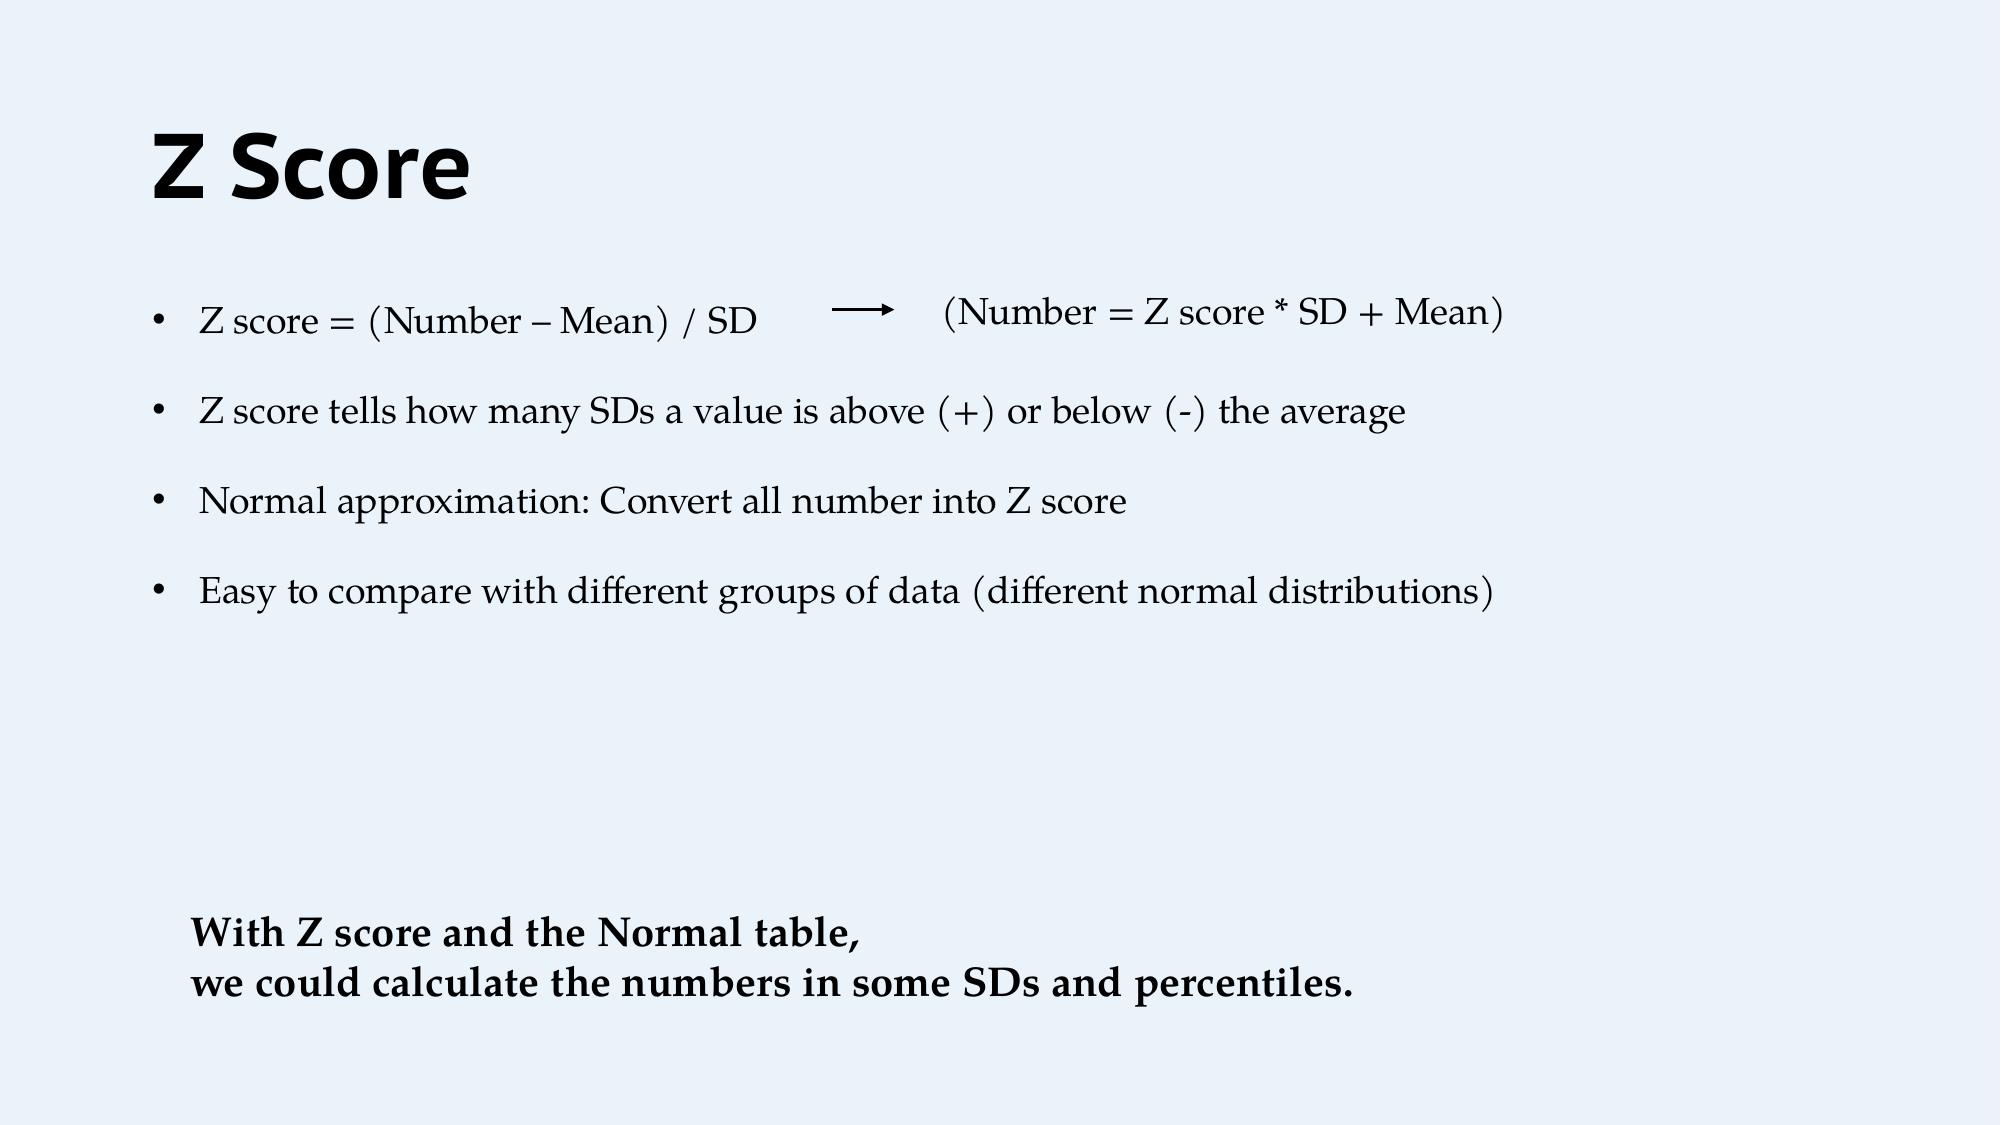

# Z Score
Z score = (Number – Mean) / SD
Z score tells how many SDs a value is above (+) or below (-) the average
Normal approximation: Convert all number into Z score
Easy to compare with different groups of data (different normal distributions)
(Number = Z score * SD + Mean)
With Z score and the Normal table,
we could calculate the numbers in some SDs and percentiles.